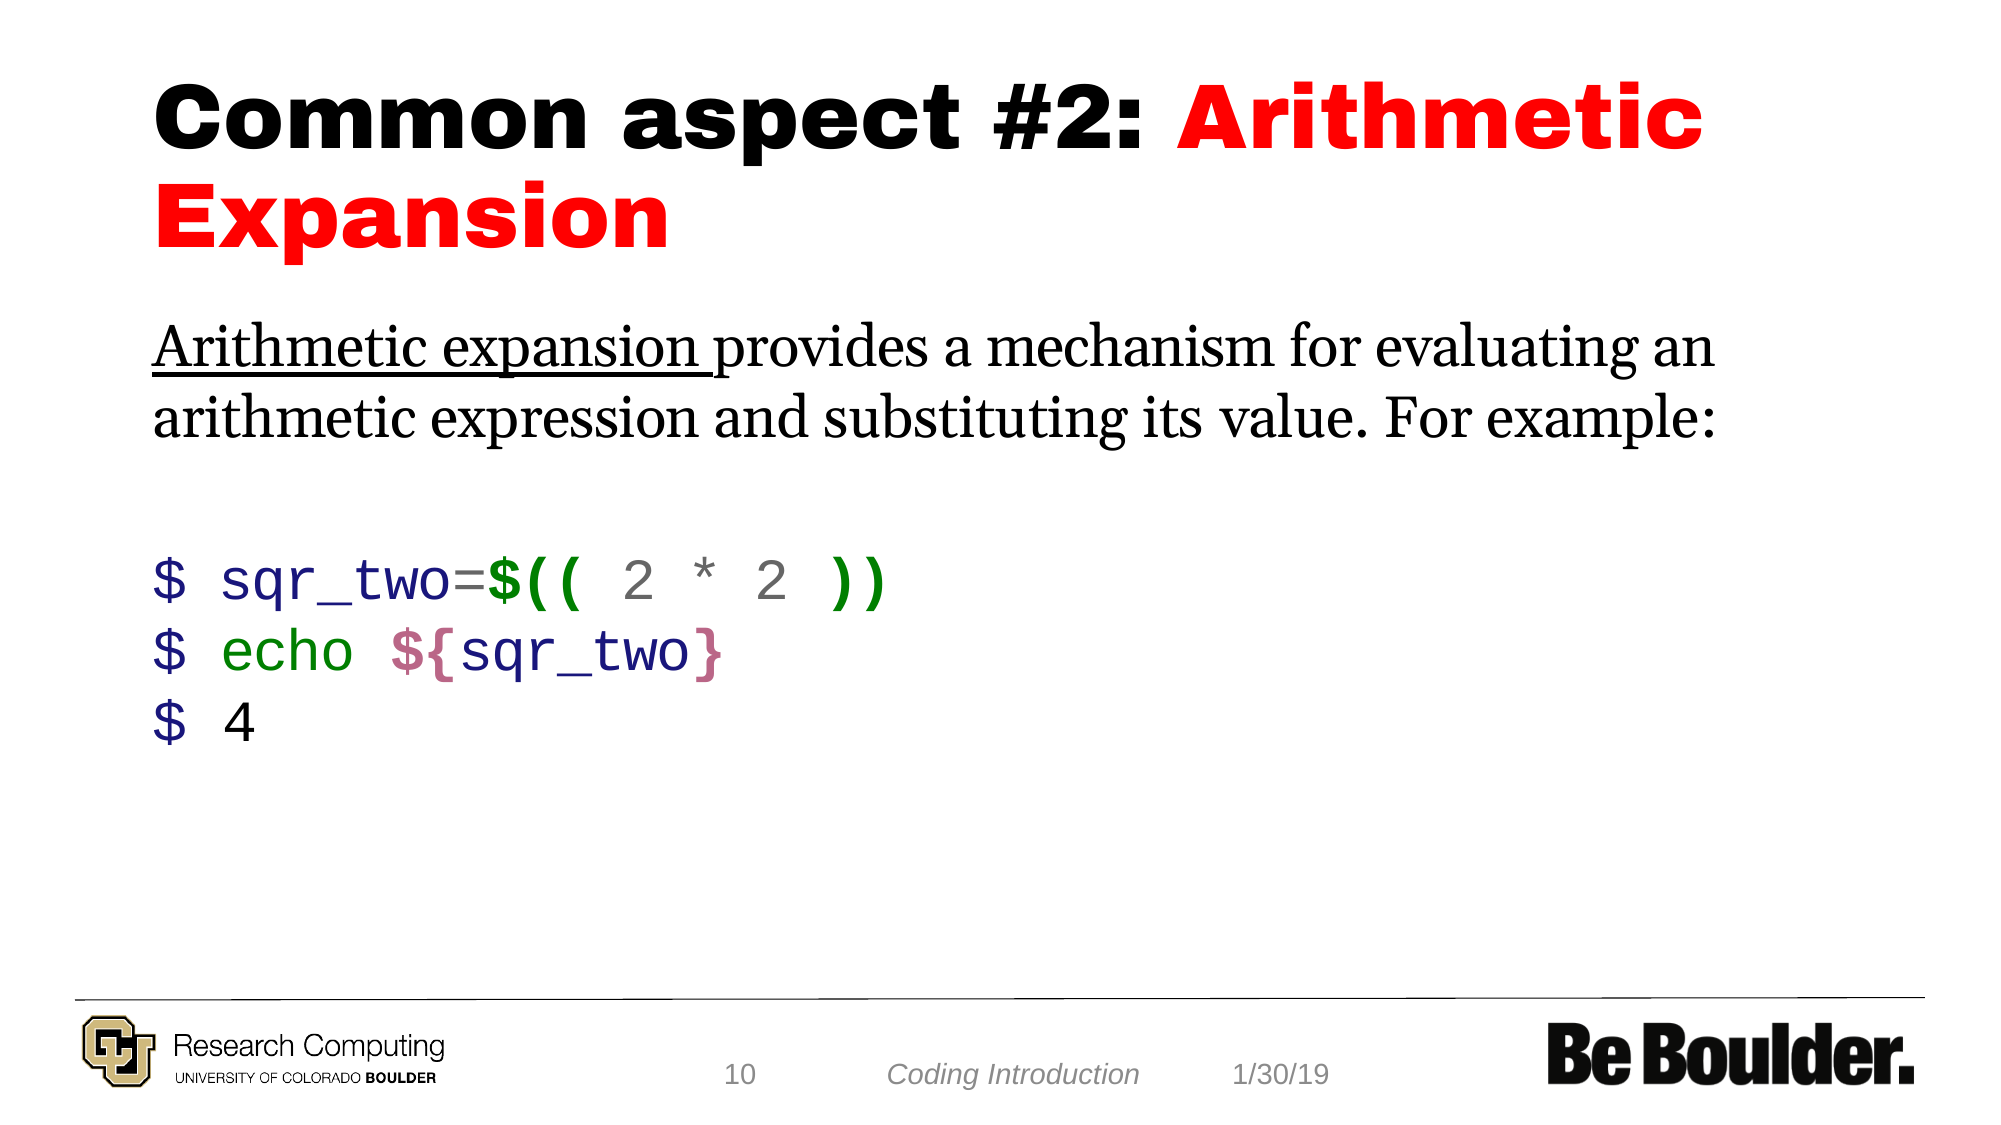

# Common aspect #2: Arithmetic Expansion
Arithmetic expansion provides a mechanism for evaluating an  arithmetic expression and substituting its value. For example:

$ sqr_two=$(( 2 * 2 ))
$ echo ${sqr_two}
$ 4

10
1/30/19
Coding Introduction